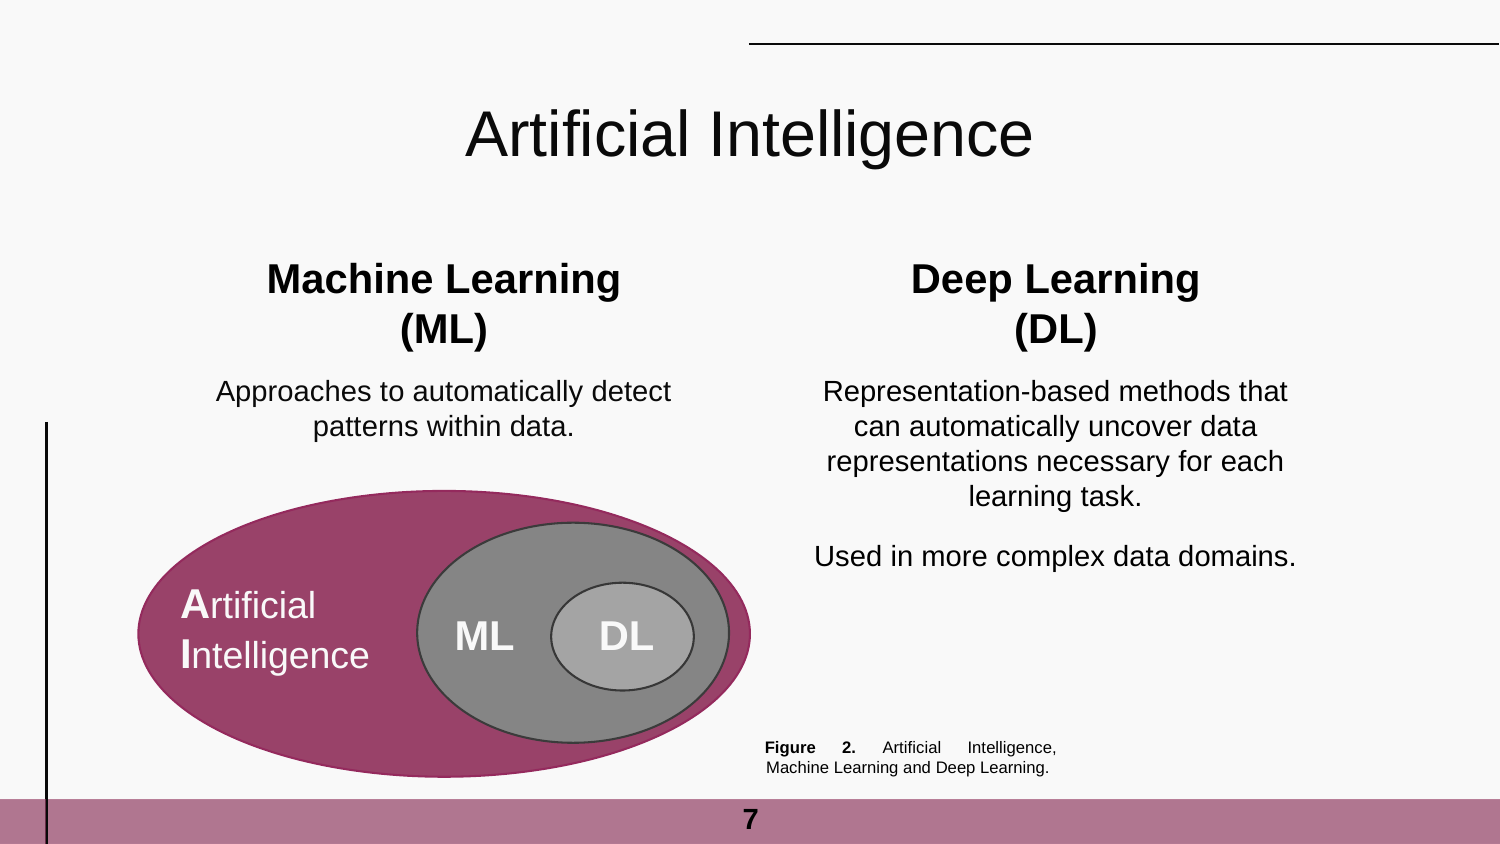

# Artificial Intelligence
Machine Learning (ML)
Deep Learning (DL)
Approaches to automatically detect patterns within data.

Representation-based methods that can automatically uncover data representations necessary for each learning task.
Used in more complex data domains.

Artificial Intelligence

ML
DL
Figure 2. Artificial Intelligence, Machine Learning and Deep Learning.
7